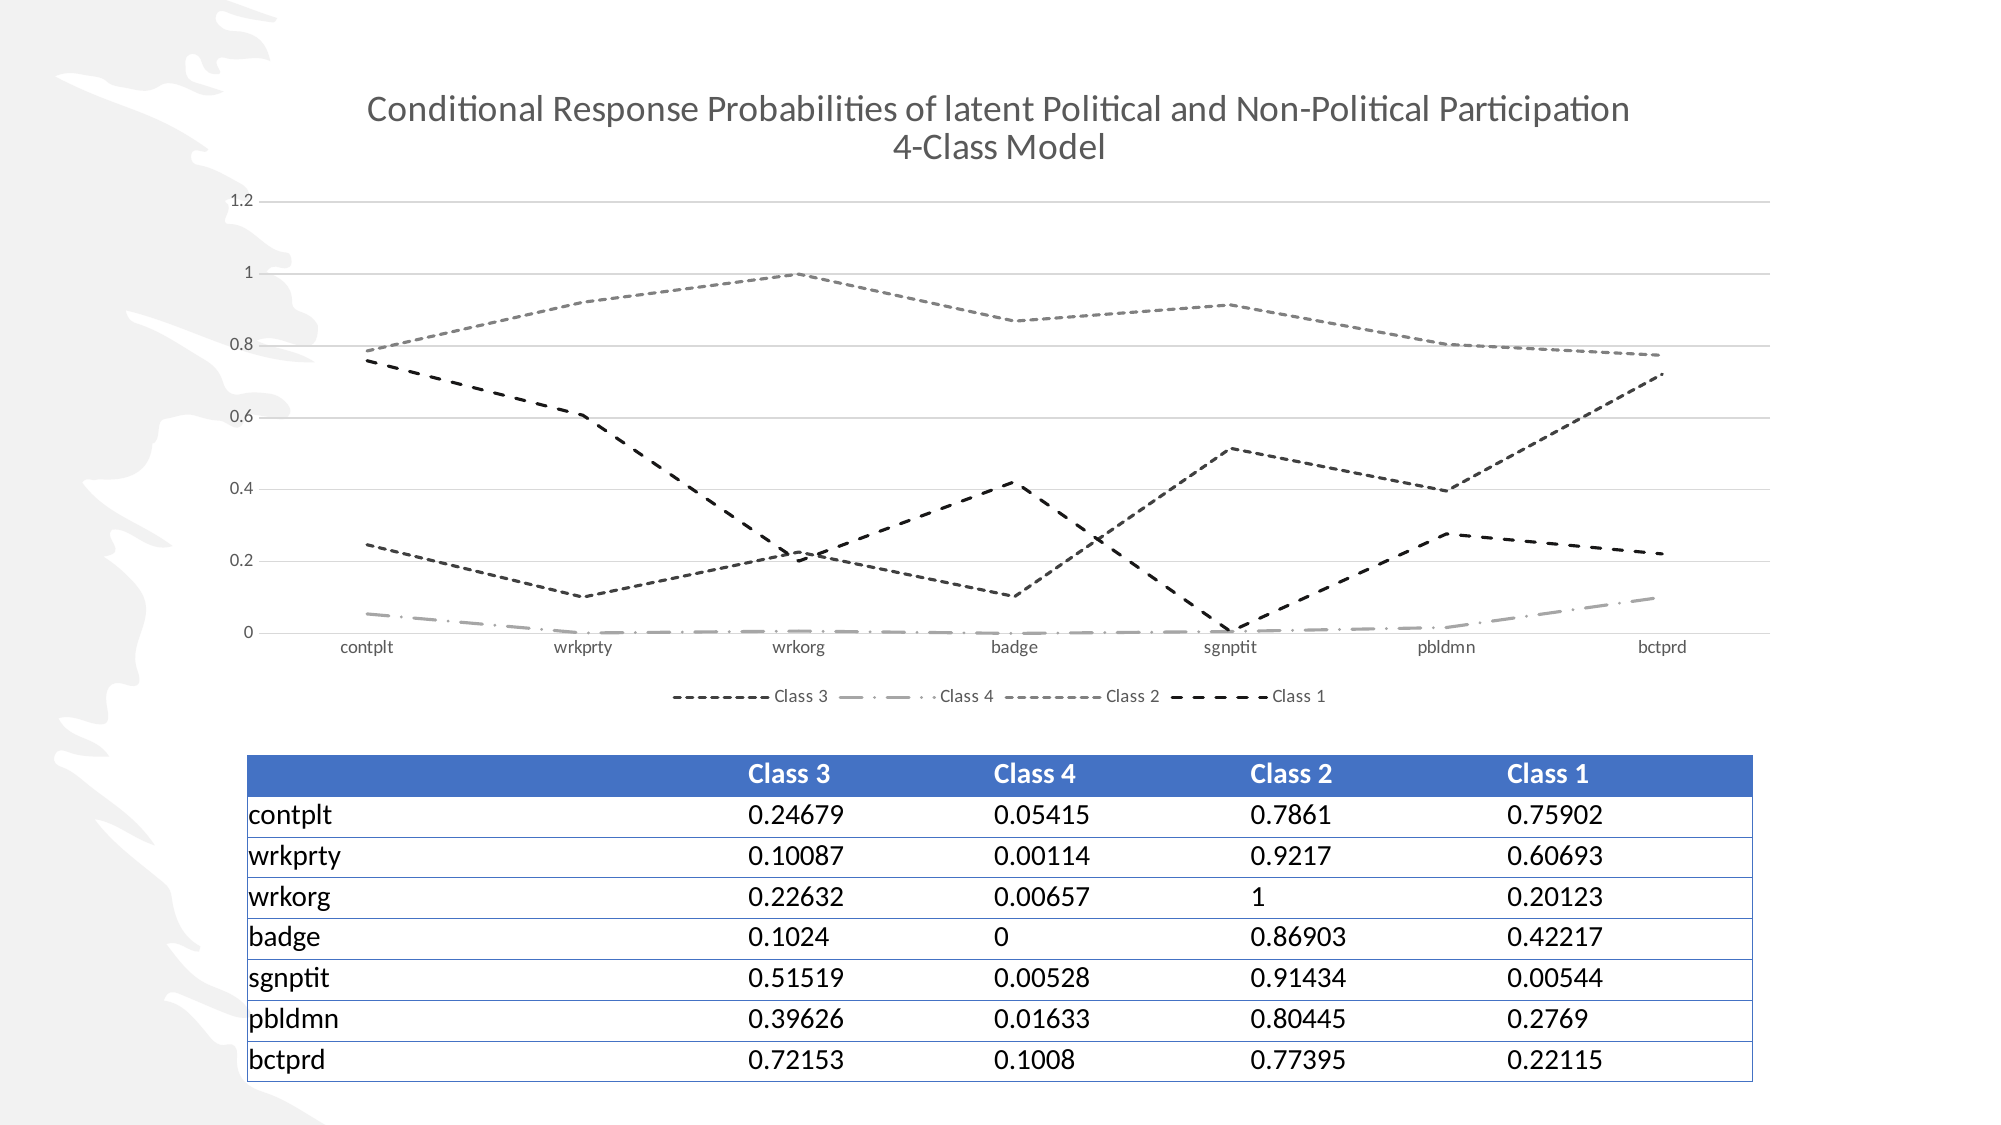

### Chart: Conditional Response Probabilities of latent Political and Non-Political Participation
4-Class Model

| Category | Class 3 | Class 4 | Class 2 | Class 1 |
|---|---|---|---|---|
| contplt | 0.246788 | 0.054152 | 0.786103 | 0.75902 |
| wrkprty | 0.100865 | 0.00114 | 0.921702 | 0.60693 |
| wrkorg | 0.226321 | 0.00657 | 1.0 | 0.201232 |
| badge | 0.102396 | 0.0 | 0.869034 | 0.422166 |
| sgnptit | 0.515188 | 0.00528 | 0.914343 | 0.005436 |
| pbldmn | 0.396264 | 0.016329 | 0.804451 | 0.276904 |
| bctprd | 0.721529 | 0.100798 | 0.773949 | 0.221147 |
|  | Class 3 | Class 4 | Class 2 | Class 1 |
| --- | --- | --- | --- | --- |
| contplt | 0.24679 | 0.05415 | 0.7861 | 0.75902 |
| wrkprty | 0.10087 | 0.00114 | 0.9217 | 0.60693 |
| wrkorg | 0.22632 | 0.00657 | 1 | 0.20123 |
| badge | 0.1024 | 0 | 0.86903 | 0.42217 |
| sgnptit | 0.51519 | 0.00528 | 0.91434 | 0.00544 |
| pbldmn | 0.39626 | 0.01633 | 0.80445 | 0.2769 |
| bctprd | 0.72153 | 0.1008 | 0.77395 | 0.22115 |